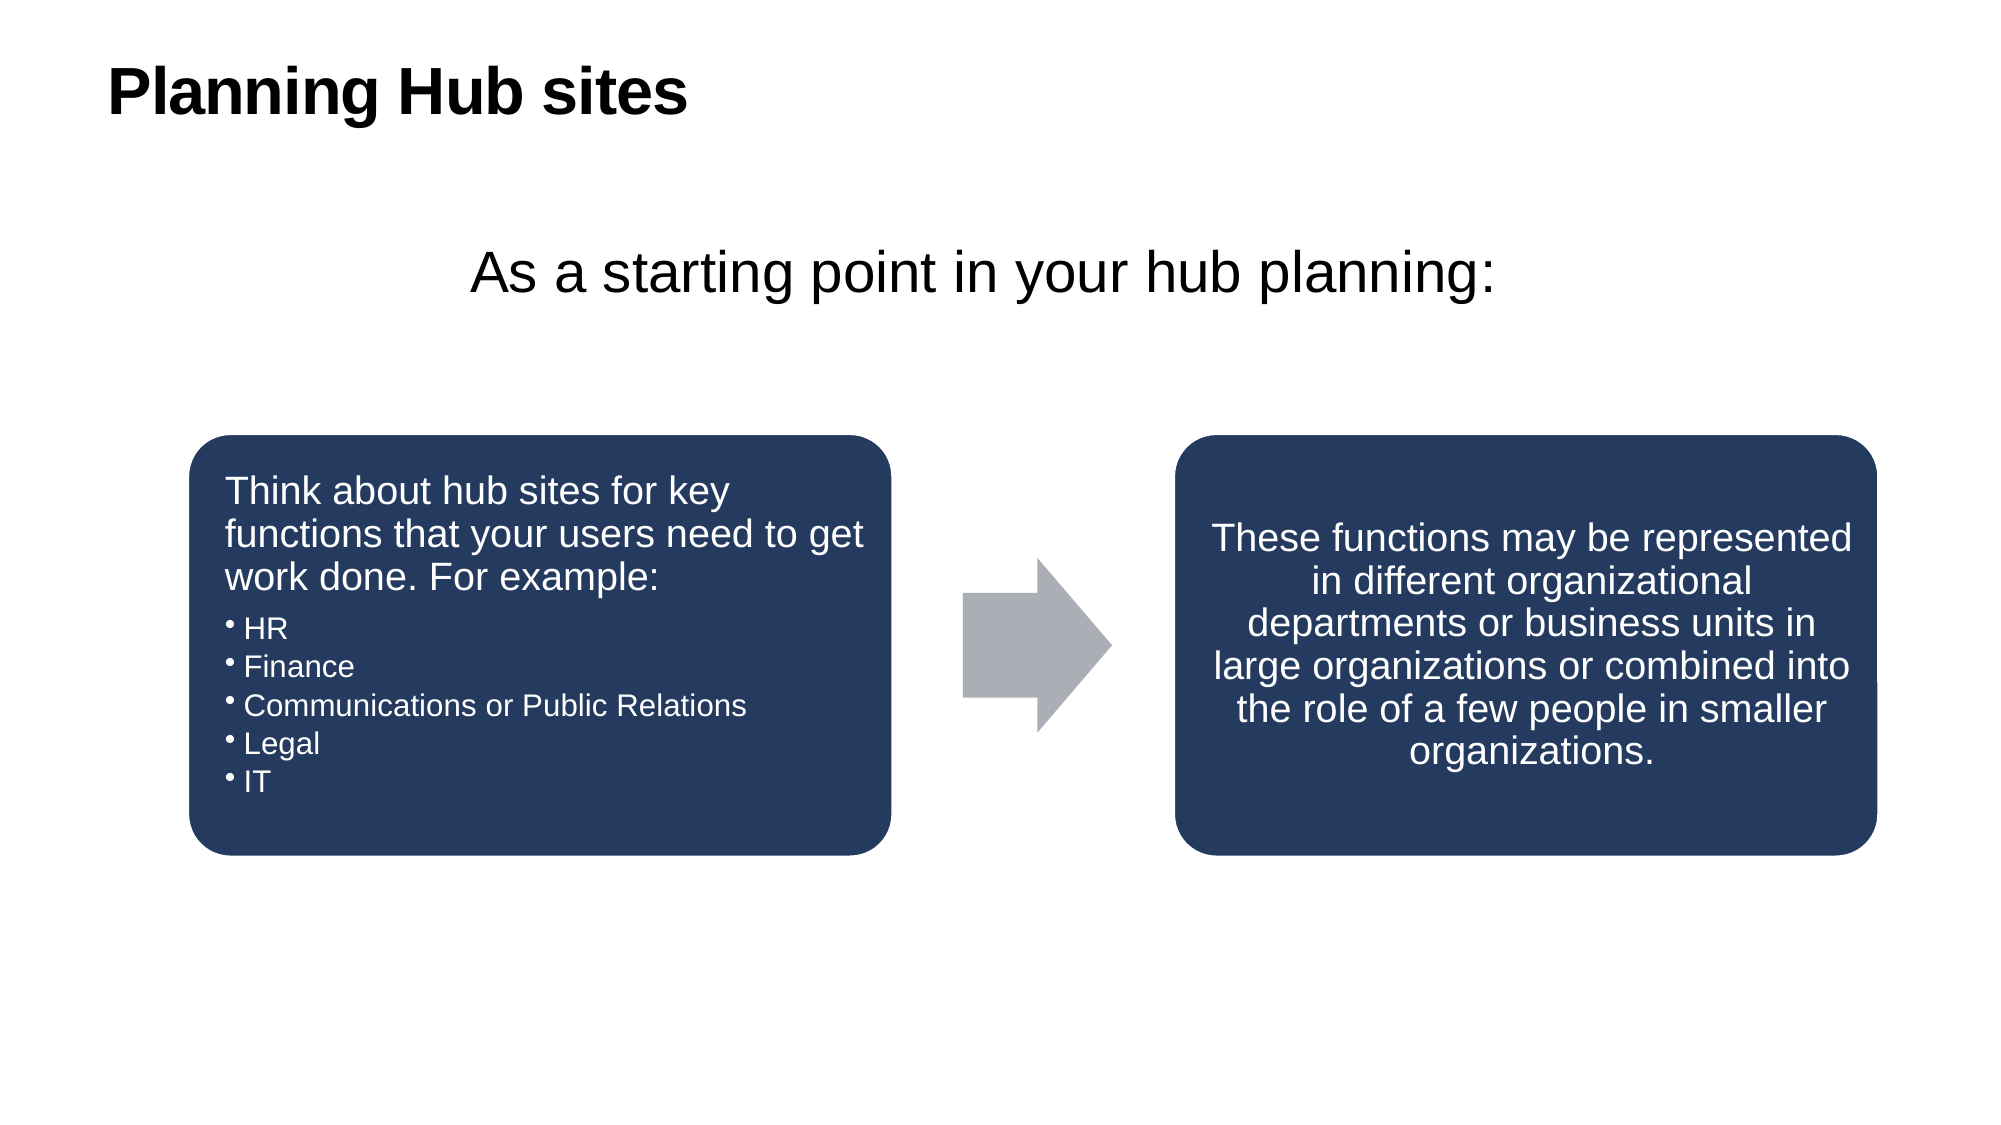

# Planning Hub sites
As a starting point in your hub planning:
Think about hub sites for key functions that your users need to get work done. For example:
HR
Finance
Communications or Public Relations
Legal
IT

These functions may be represented in different organizational departments or business units in large organizations or combined into the role of a few people in smaller organizations.